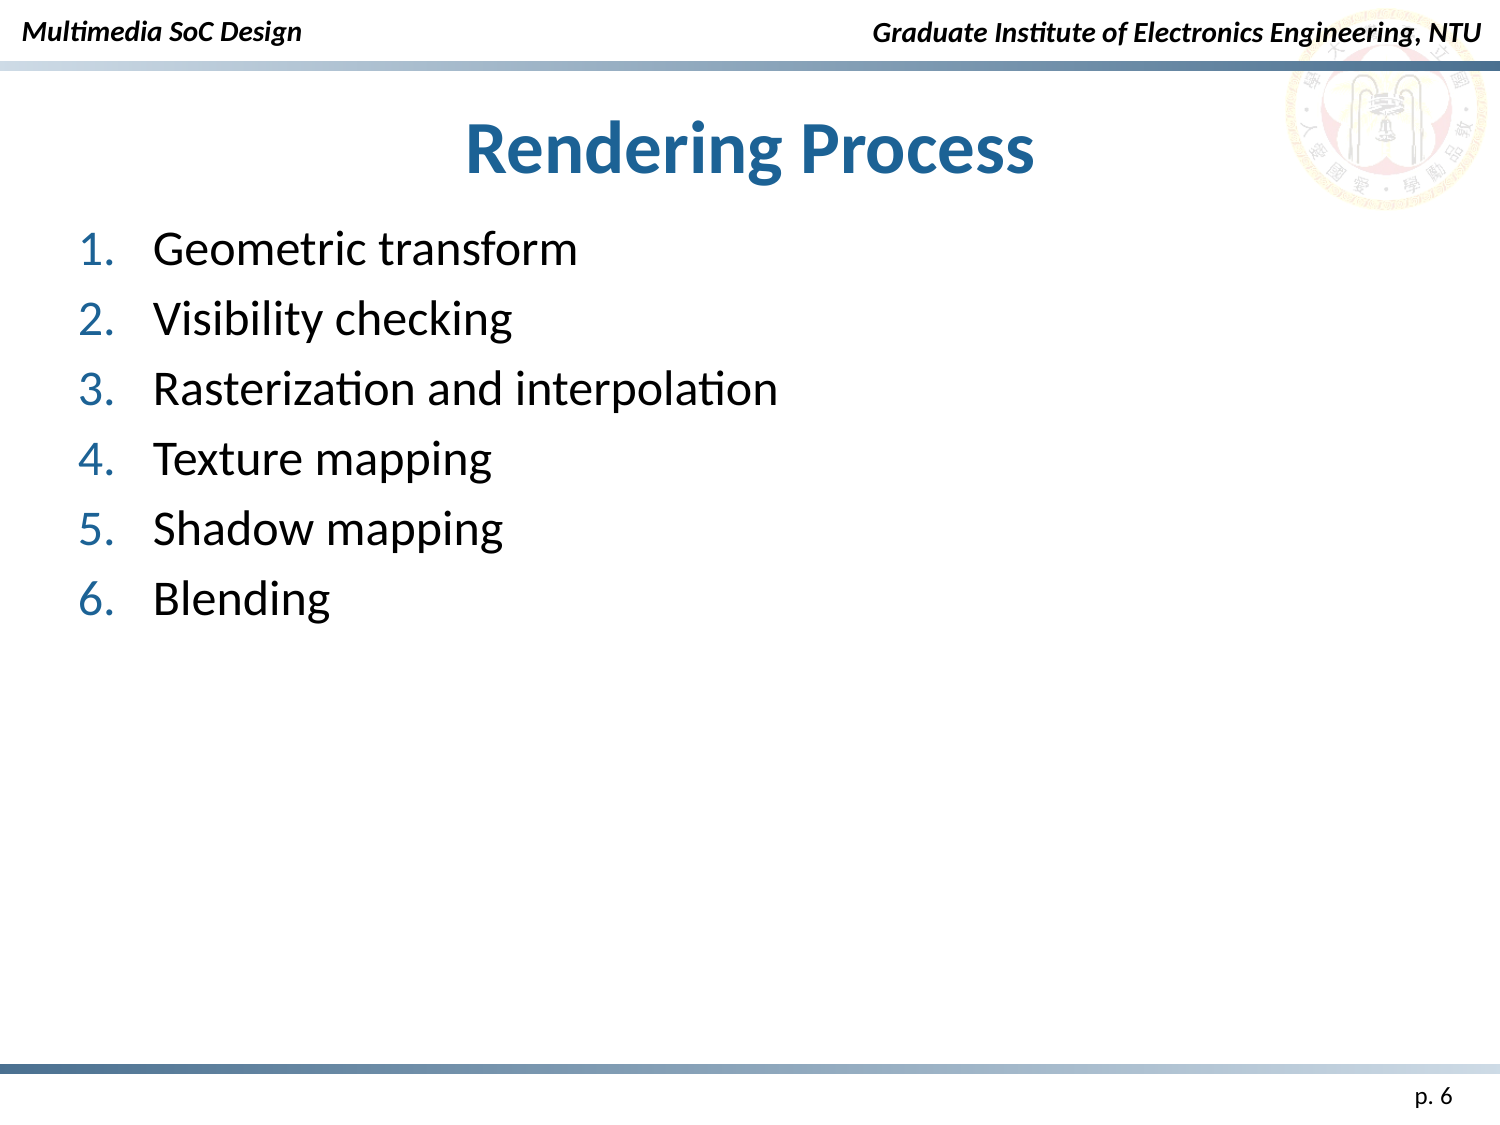

# Rendering Process
Geometric transform
Visibility checking
Rasterization and interpolation
Texture mapping
Shadow mapping
Blending